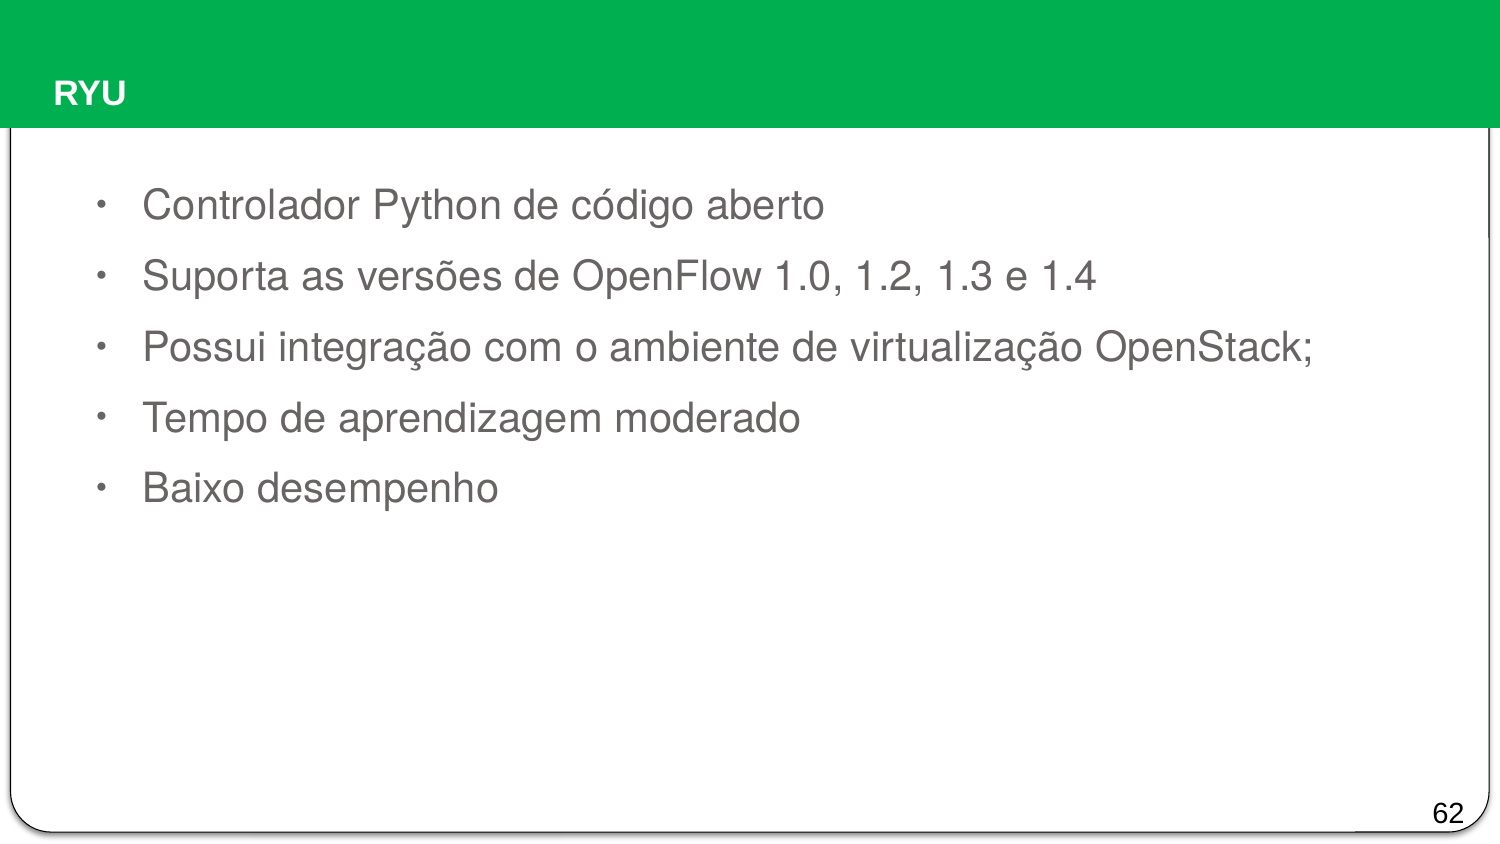

# RYU
Controlador Python de código aberto
Suporta as versões de OpenFlow 1.0, 1.2, 1.3 e 1.4
Possui integração com o ambiente de virtualização OpenStack;
Tempo de aprendizagem moderado
Baixo desempenho
62